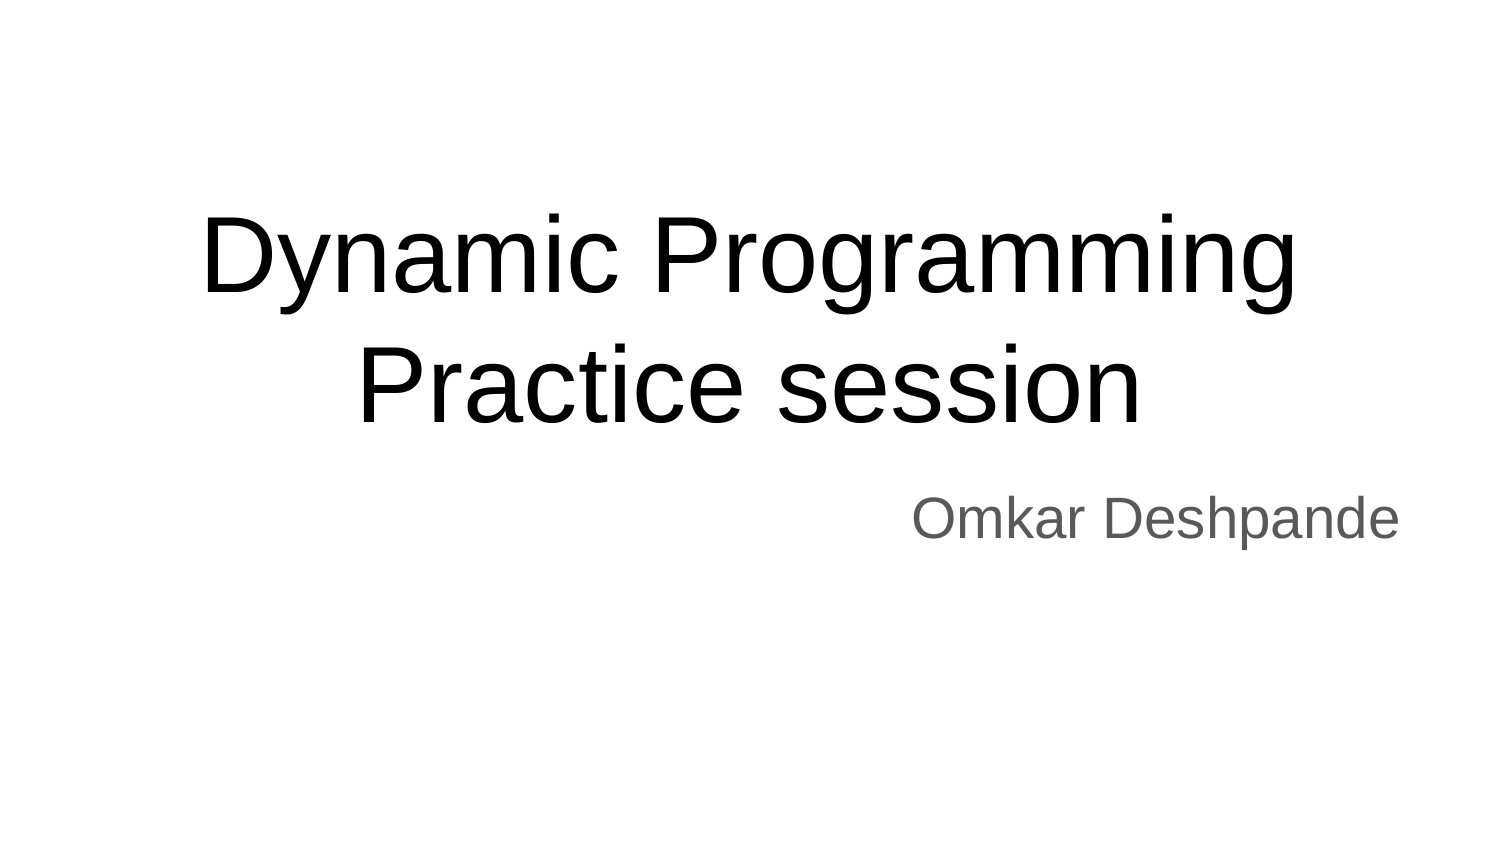

# Dynamic Programming
Practice session
                                                  Omkar Deshpande